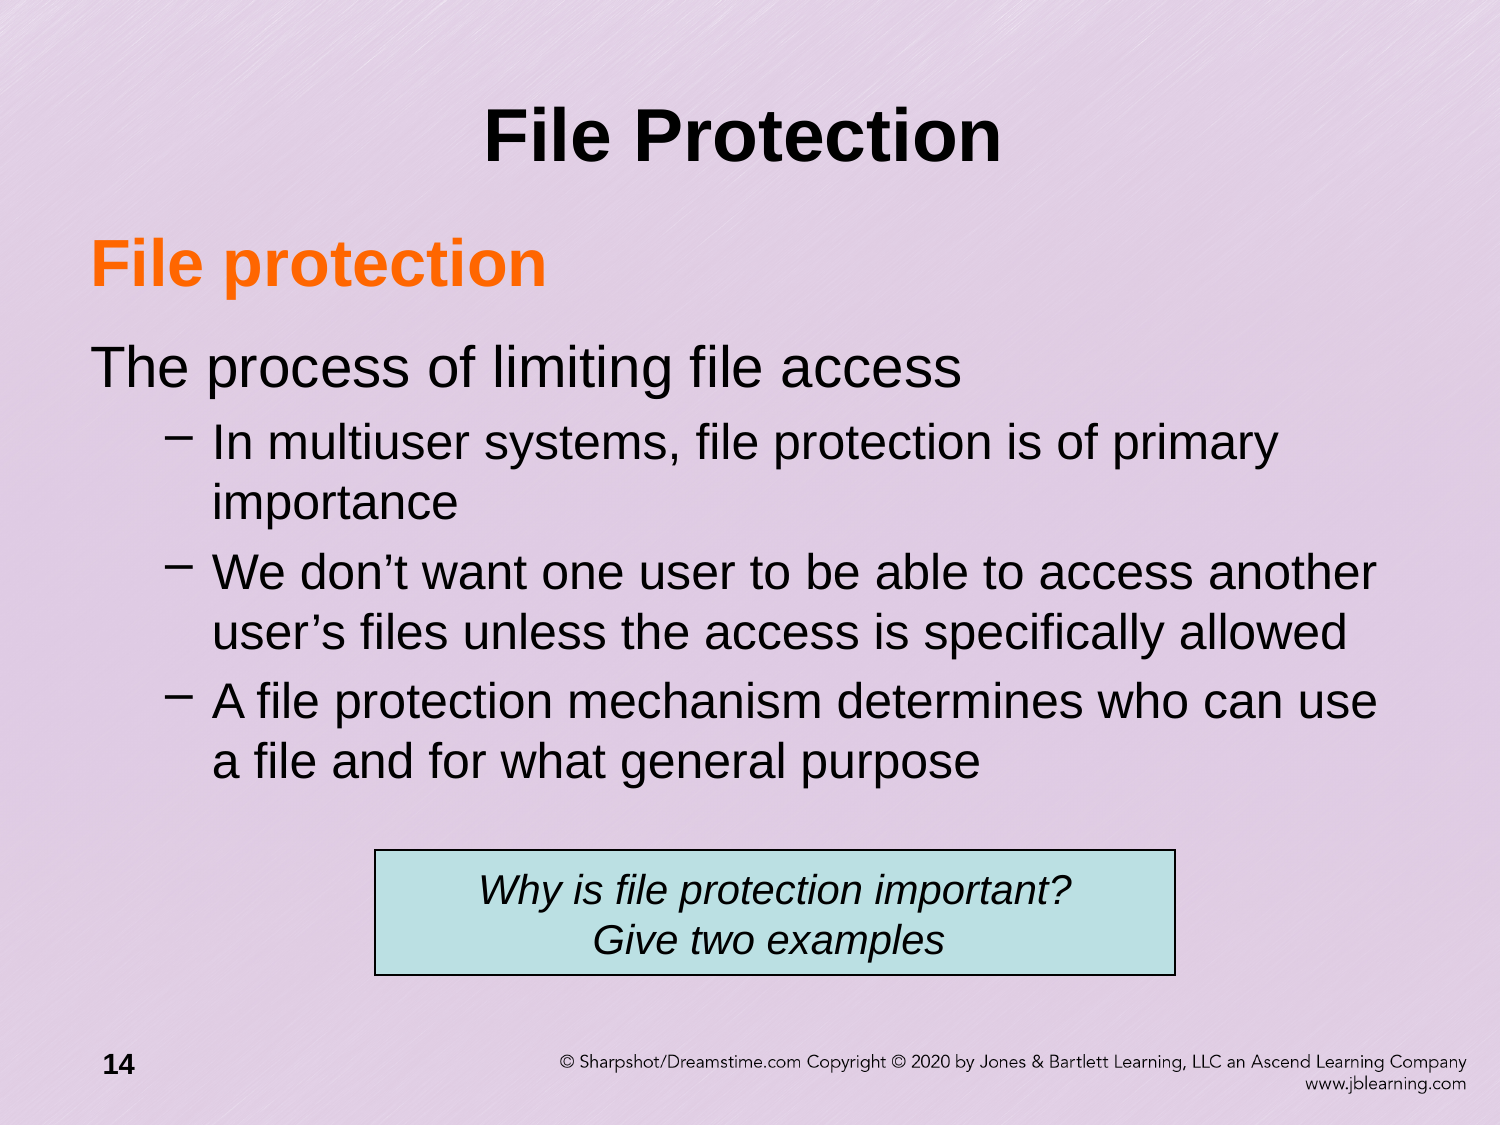

# File Protection
File protection
The process of limiting file access
In multiuser systems, file protection is of primary importance
We don’t want one user to be able to access another user’s files unless the access is specifically allowed
A file protection mechanism determines who can use a file and for what general purpose
Why is file protection important?
Give two examples
14